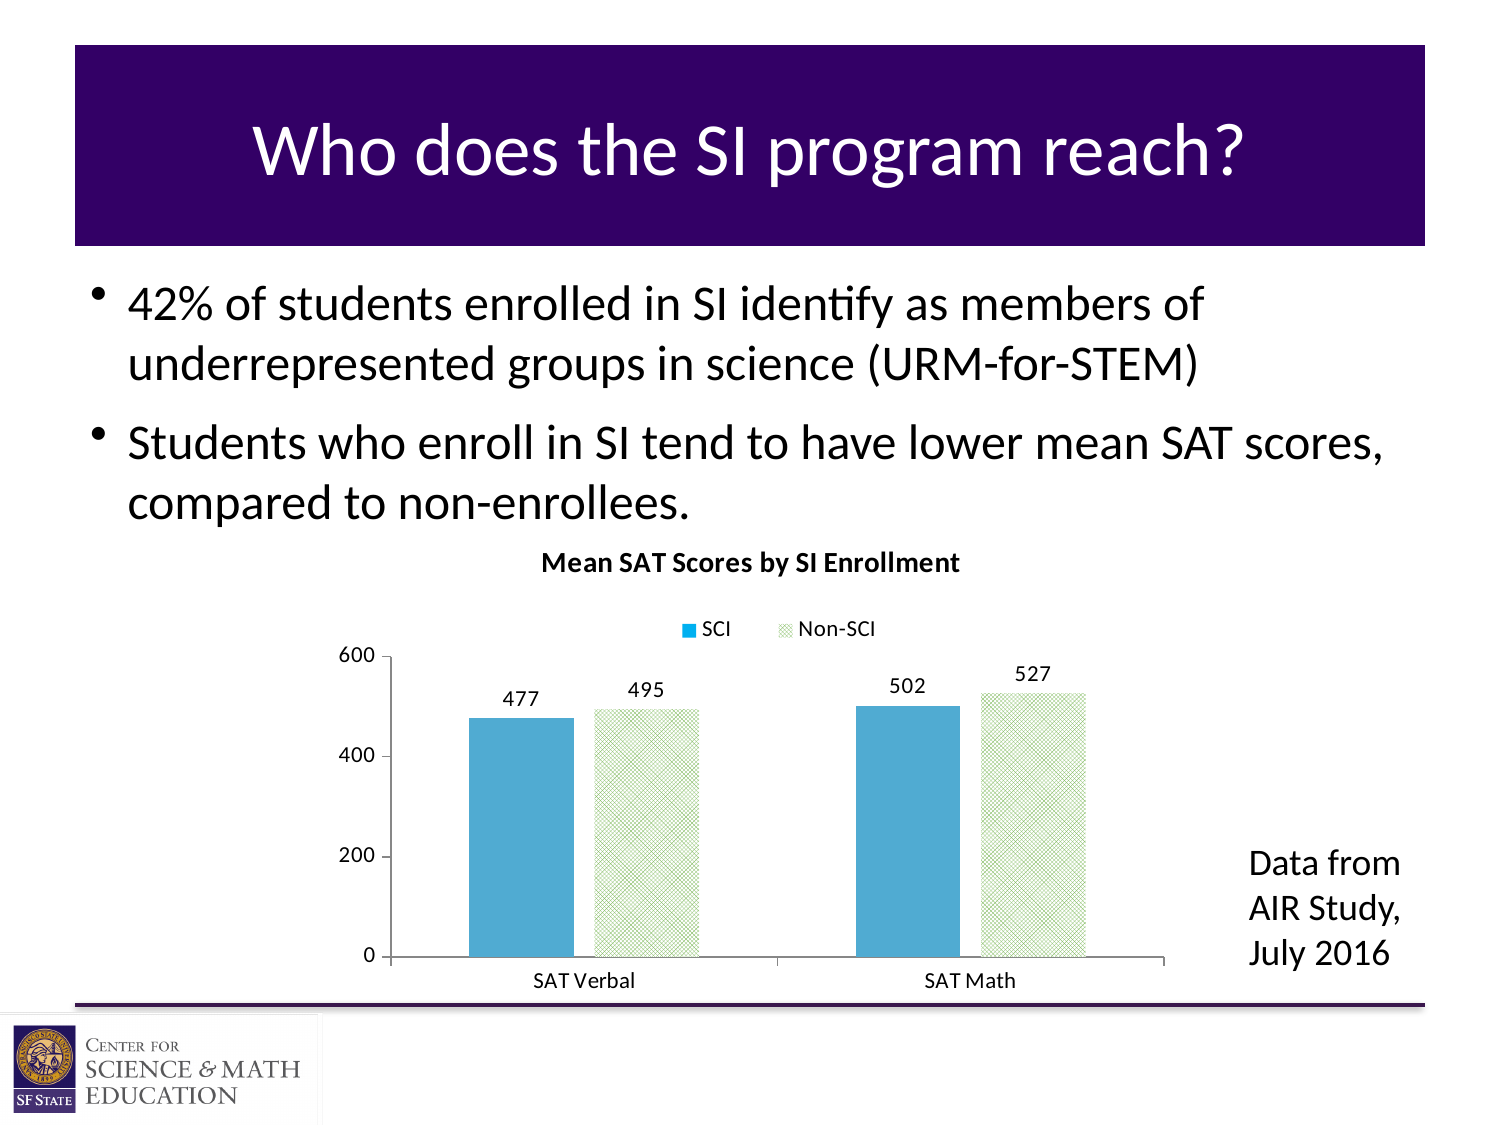

# Who does the SI program reach?
42% of students enrolled in SI identify as members of underrepresented groups in science (URM-for-STEM)
Students who enroll in SI tend to have lower mean SAT scores, compared to non-enrollees.

### Chart: Mean SAT Scores by SI Enrollment

| Category | SCI | Non-SCI |
|---|---|---|
| SAT Verbal | 477.0 | 495.0 |
| SAT Math | 502.0 | 527.0 |
Data from AIR Study, July 2016